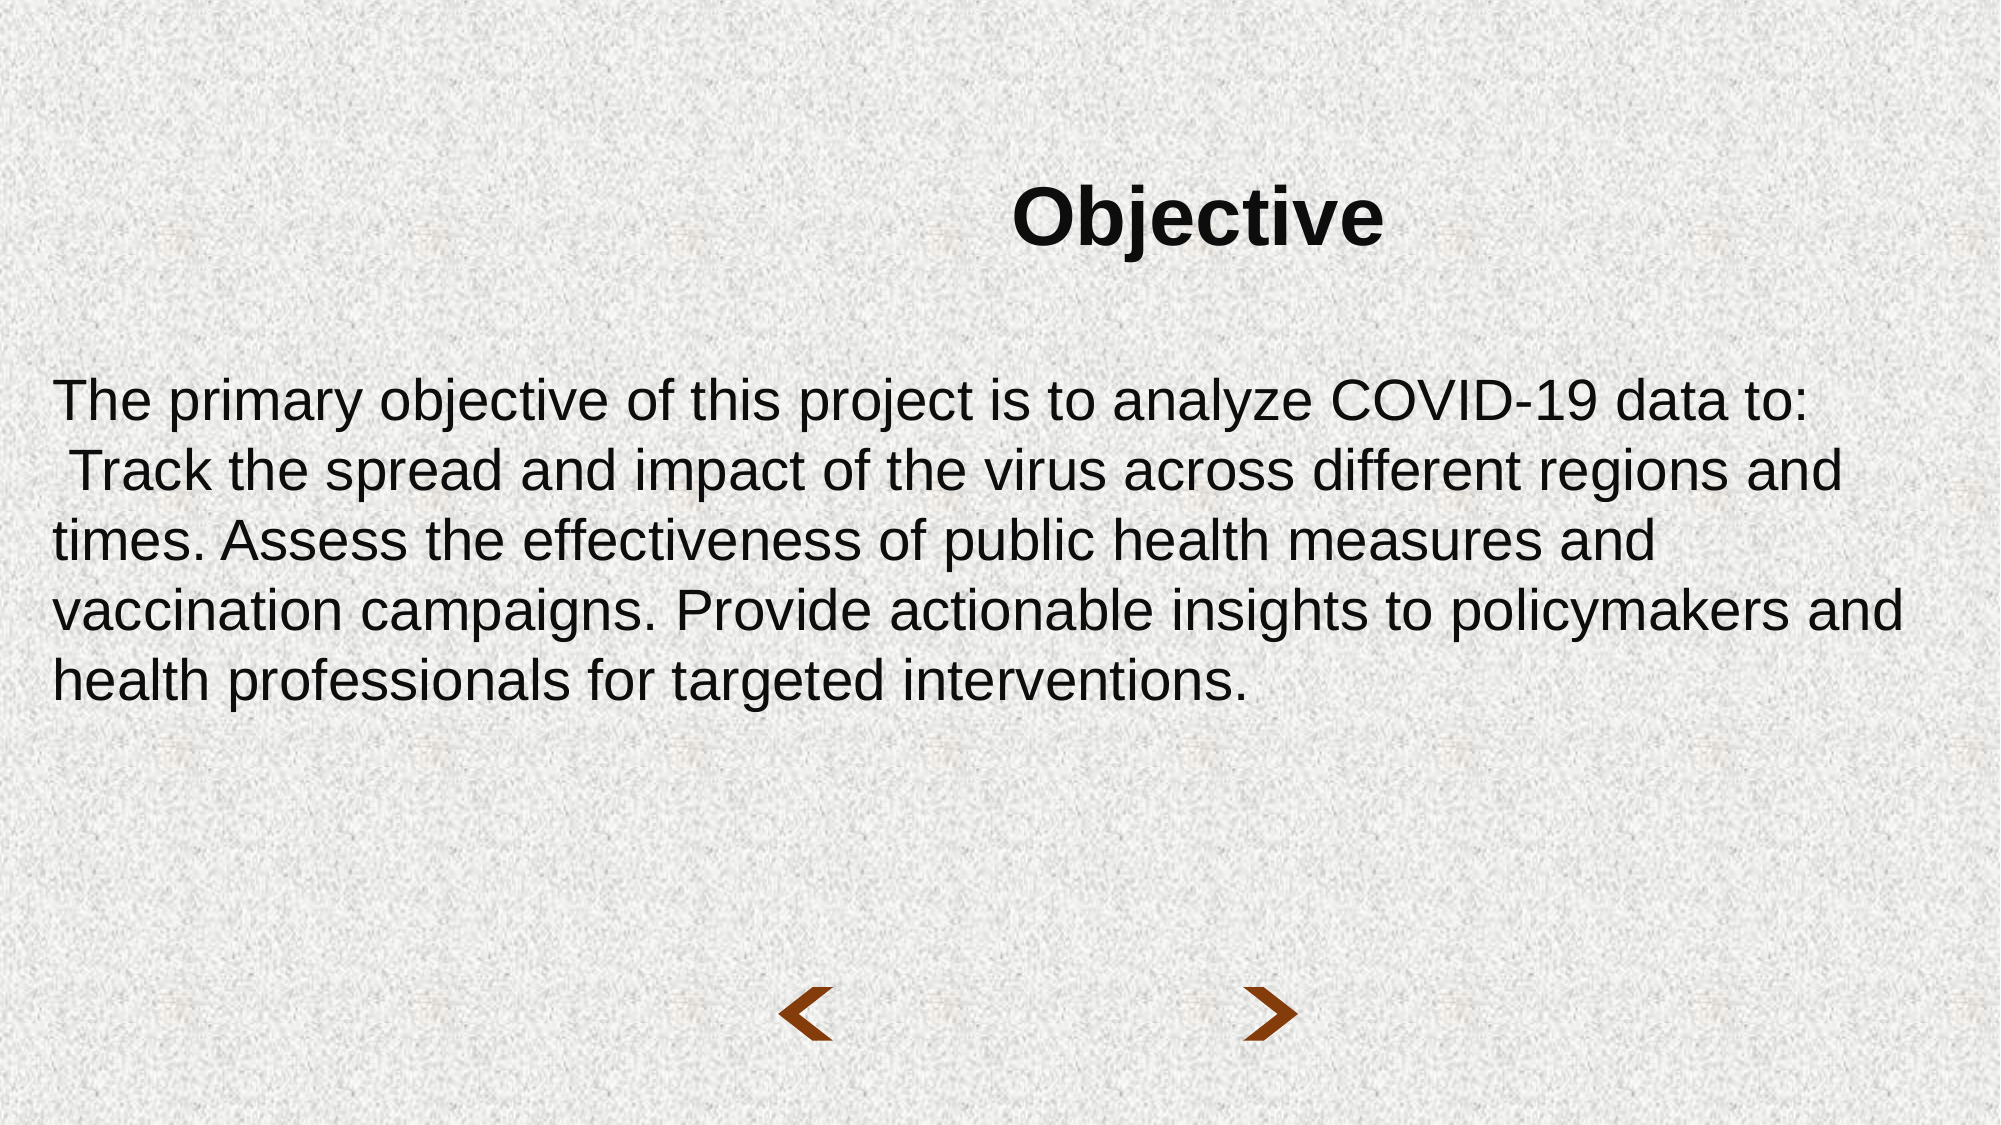

Objective

The primary objective of this project is to analyze COVID-19 data to:
 Track the spread and impact of the virus across different regions and times. Assess the effectiveness of public health measures and vaccination campaigns. Provide actionable insights to policymakers and health professionals for targeted interventions.